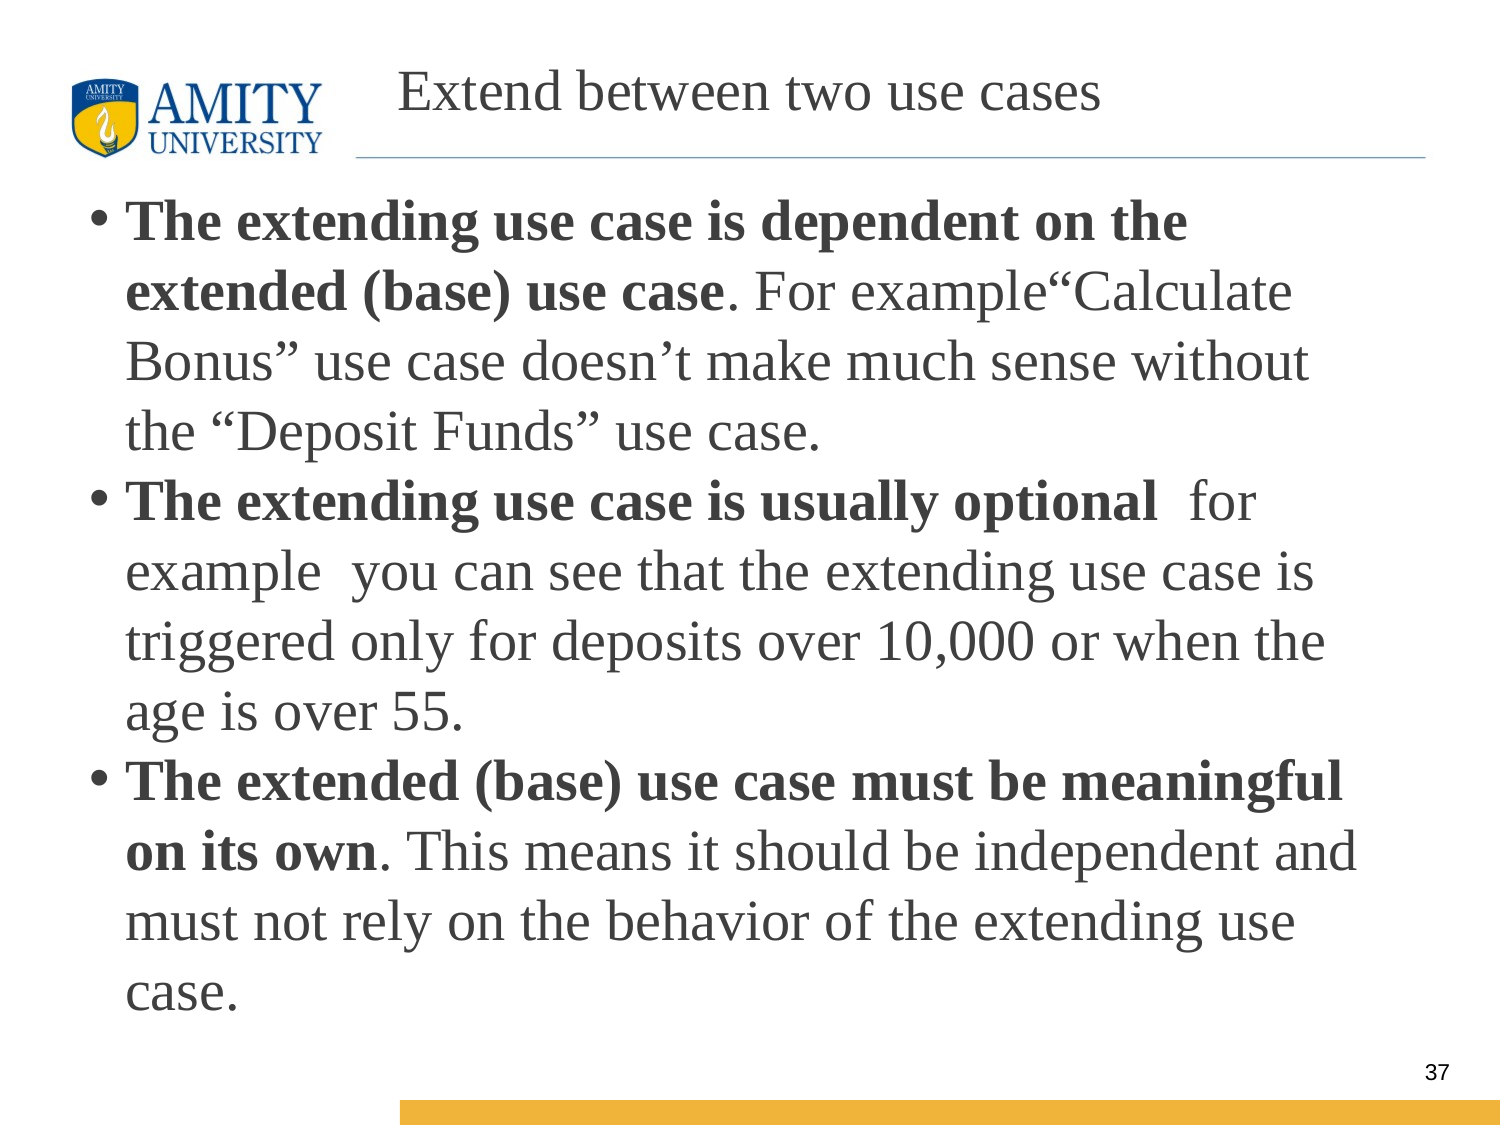

# Extend between two use cases
The extending use case is dependent on the extended (base) use case. For example“Calculate Bonus” use case doesn’t make much sense without the “Deposit Funds” use case.
The extending use case is usually optional  for example  you can see that the extending use case is triggered only for deposits over 10,000 or when the age is over 55.
The extended (base) use case must be meaningful on its own. This means it should be independent and must not rely on the behavior of the extending use case.

37